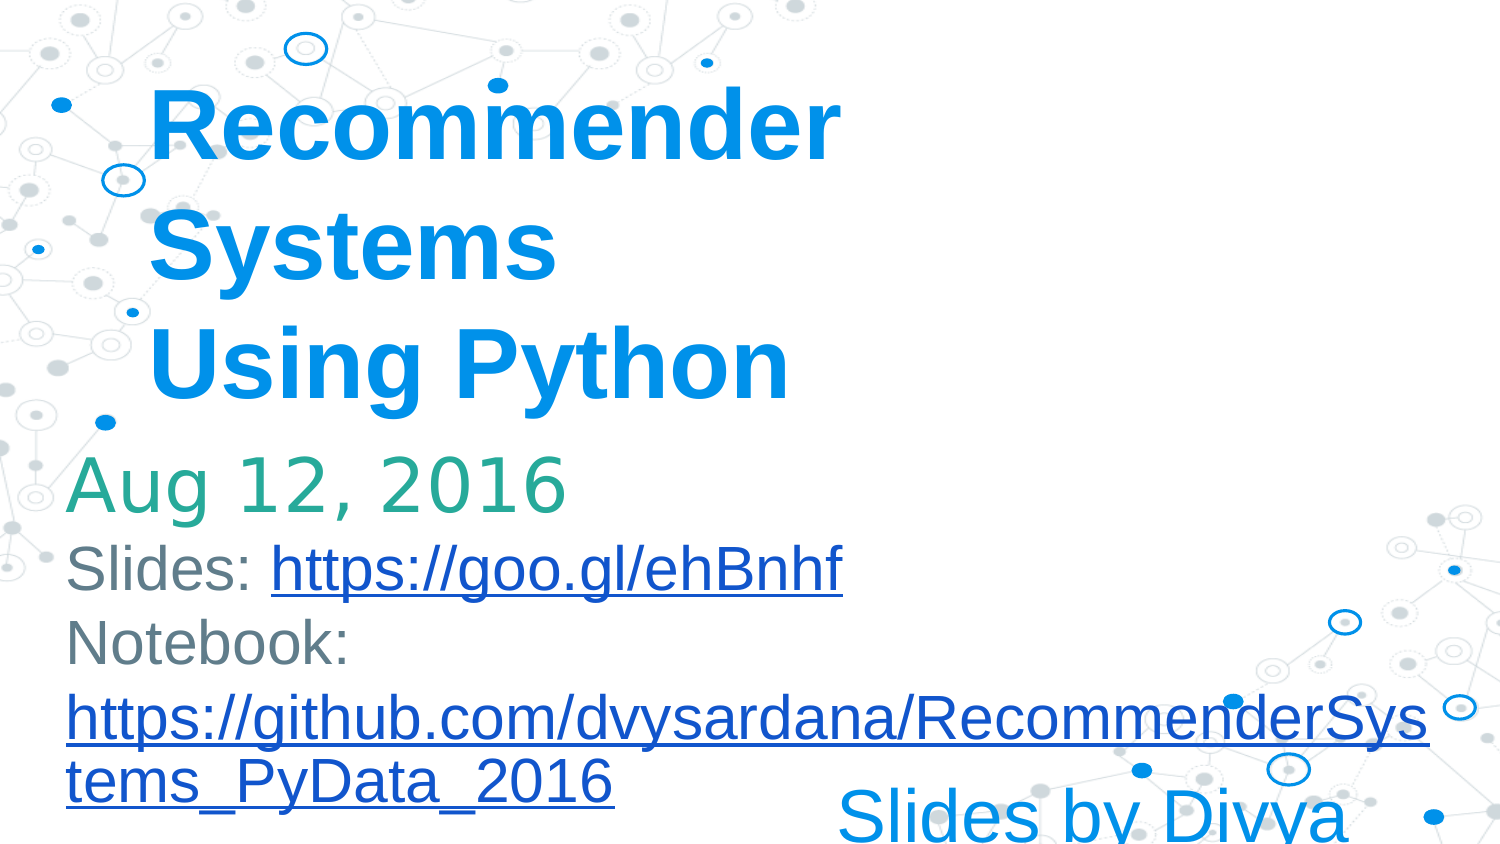

# Recommender Systems
Using Python
Aug 12, 2016
Slides: https://goo.gl/ehBnhf
Notebook: https://github.com/dvysardana/RecommenderSystems_PyData_2016

Slides by Divya